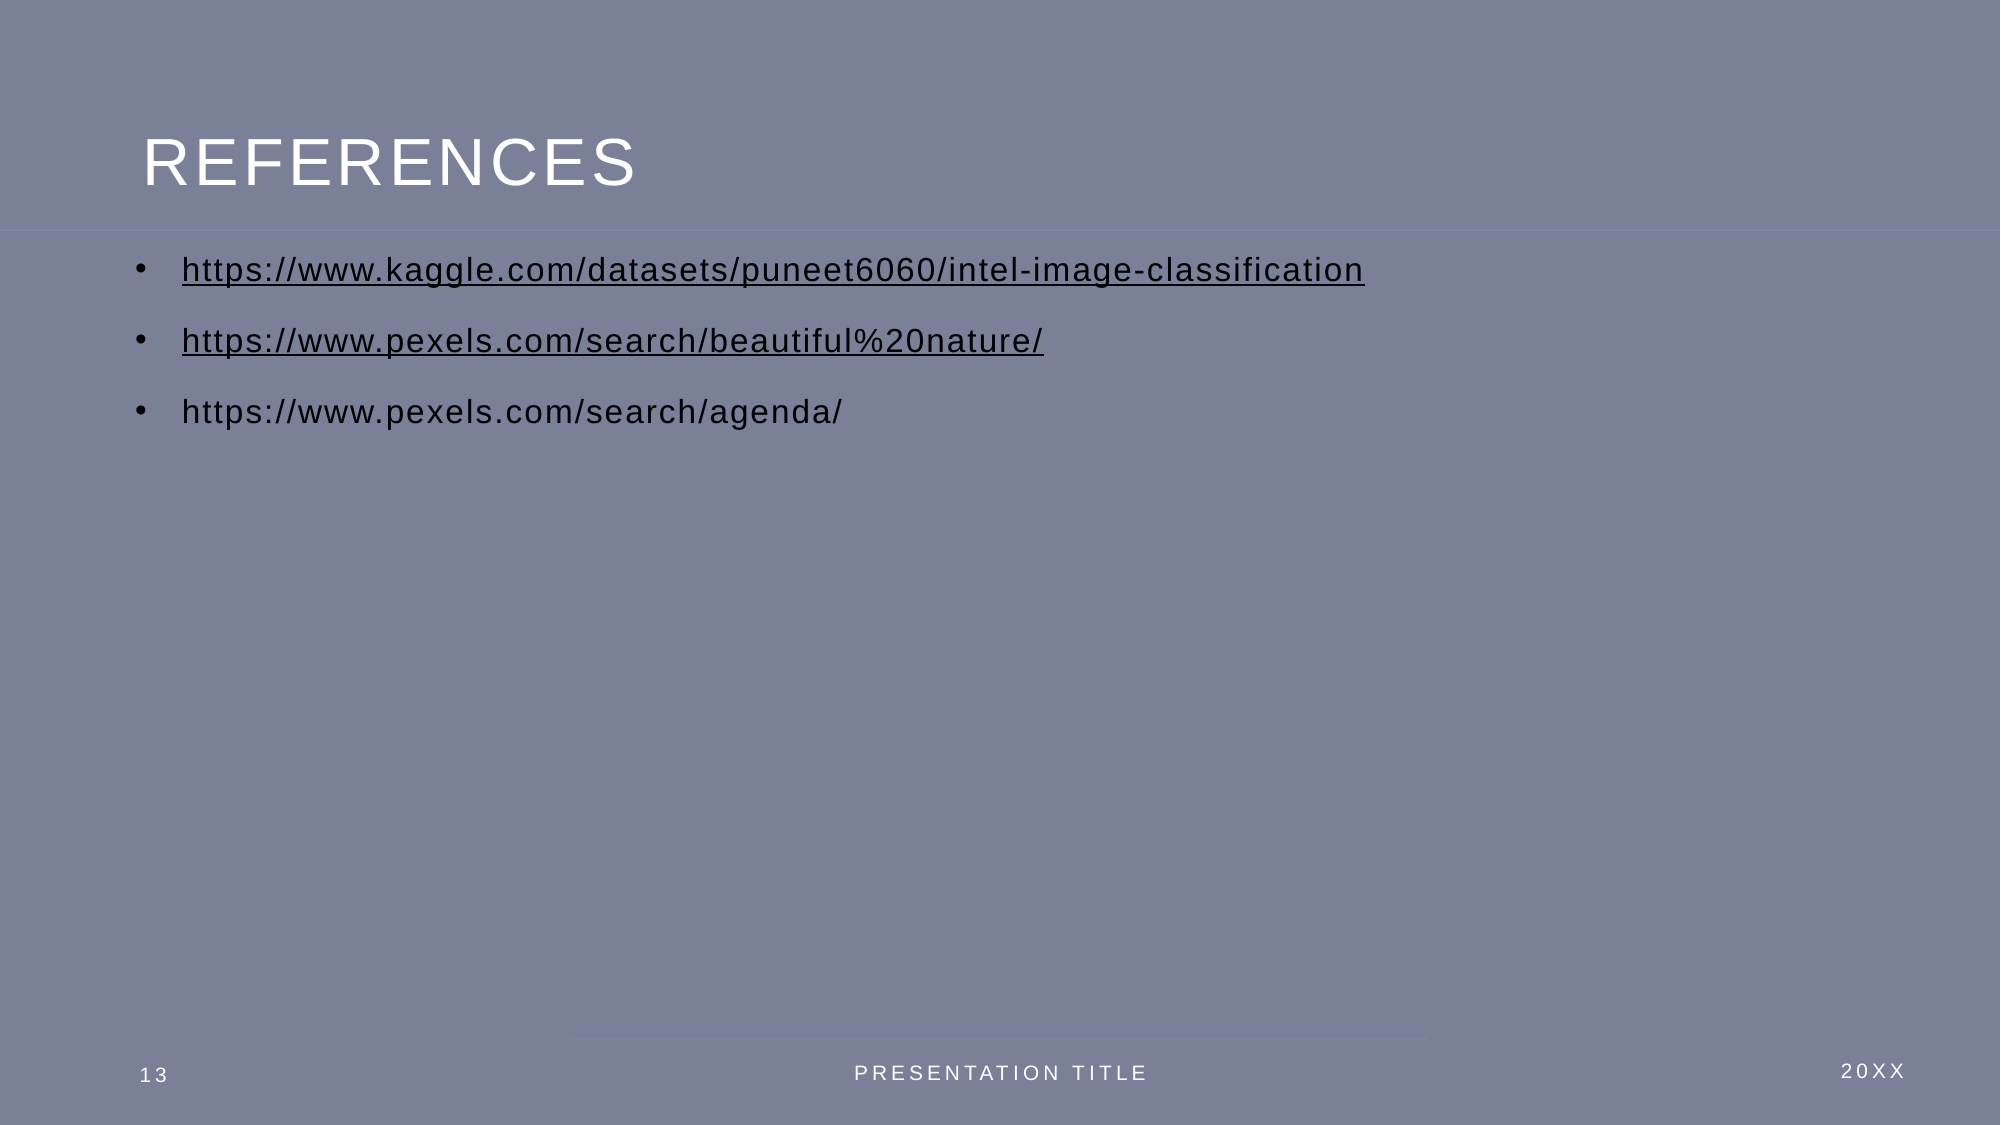

# References
https://www.kaggle.com/datasets/puneet6060/intel-image-classification
https://www.pexels.com/search/beautiful%20nature/
https://www.pexels.com/search/agenda/
20XX
13
Presentation Title